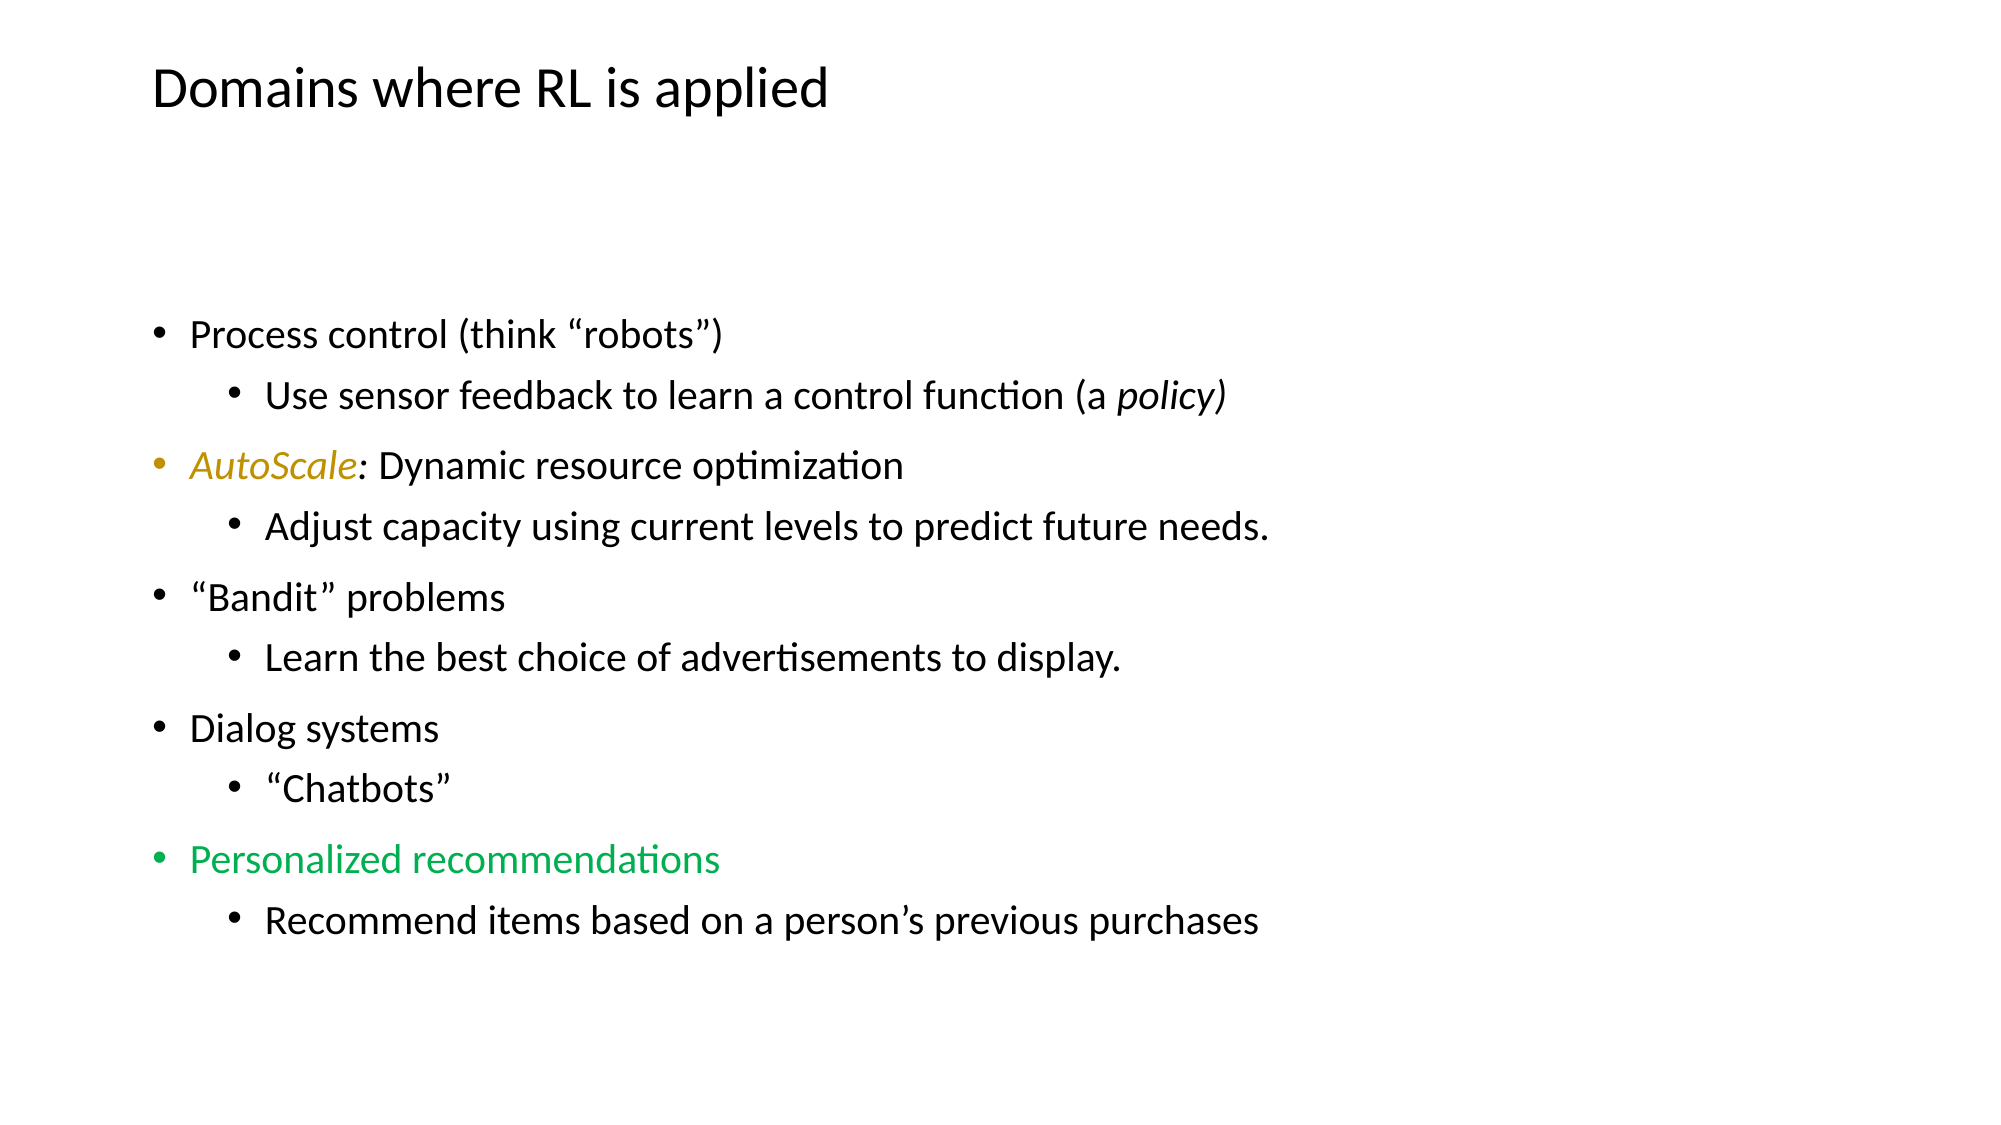

# Domains where RL is applied
Process control (think “robots”)
Use sensor feedback to learn a control function (a policy)
AutoScale: Dynamic resource optimization
Adjust capacity using current levels to predict future needs.
“Bandit” problems
Learn the best choice of advertisements to display.
Dialog systems
“Chatbots”
Personalized recommendations
Recommend items based on a person’s previous purchases